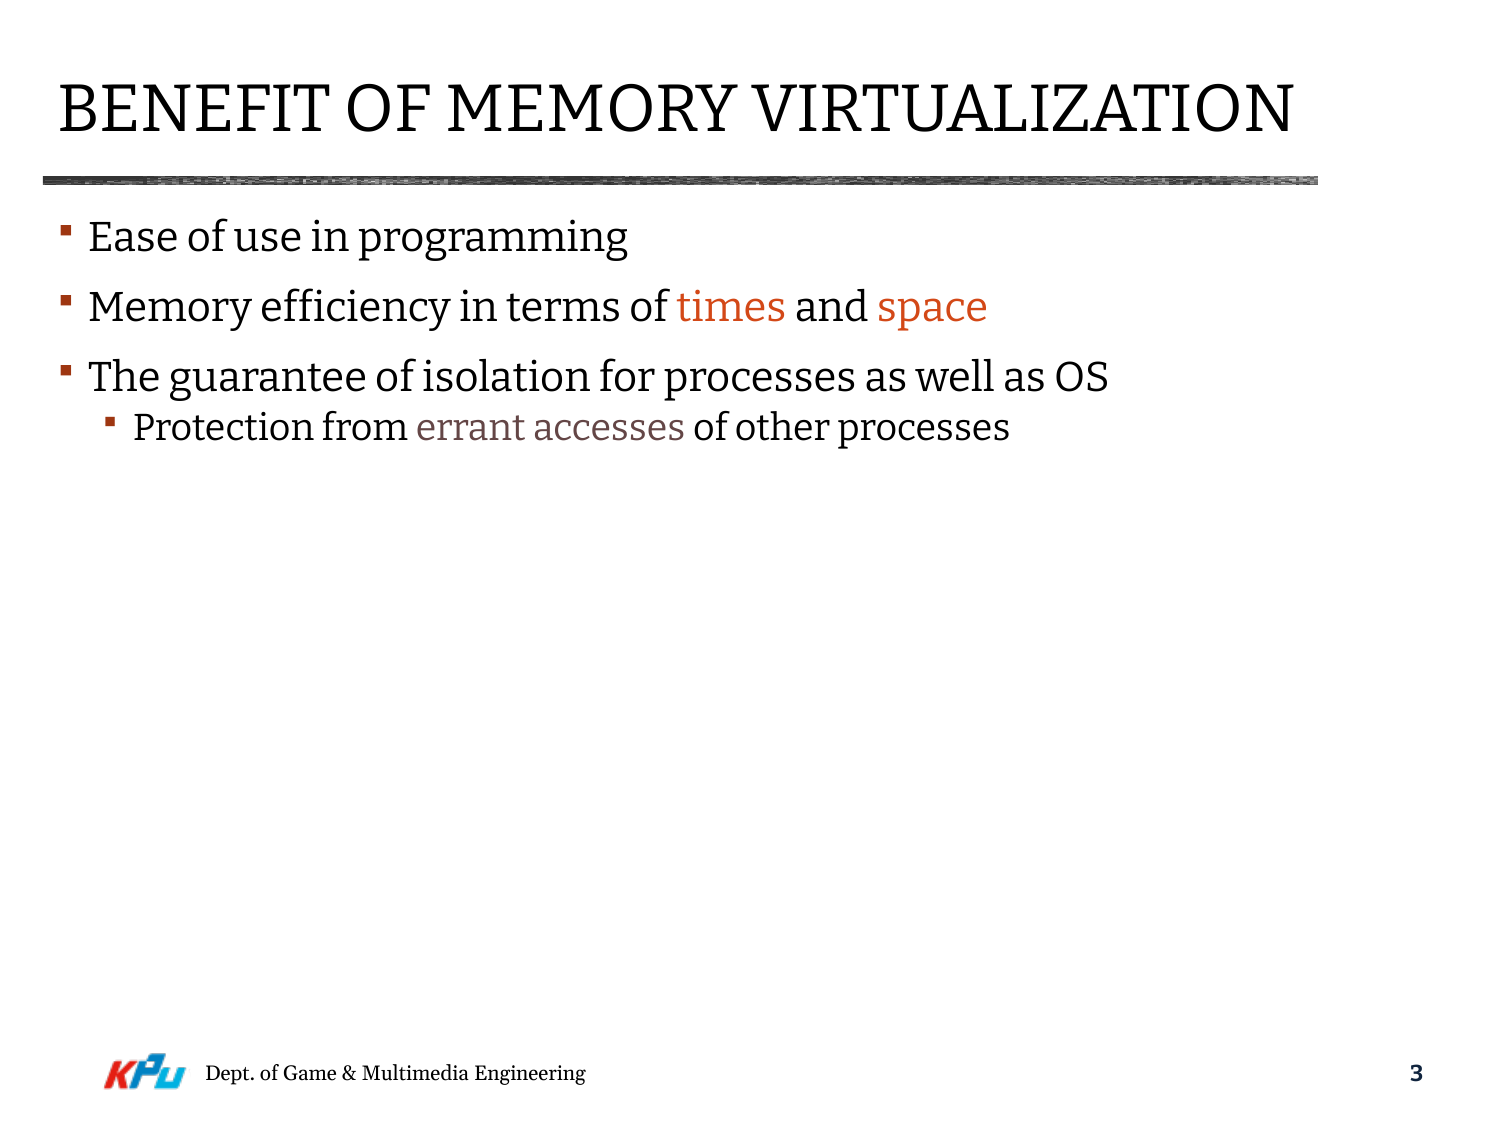

# Benefit of Memory Virtualization
Ease of use in programming
Memory efficiency in terms of times and space
The guarantee of isolation for processes as well as OS
Protection from errant accesses of other processes

Dept. of Game & Multimedia Engineering
3